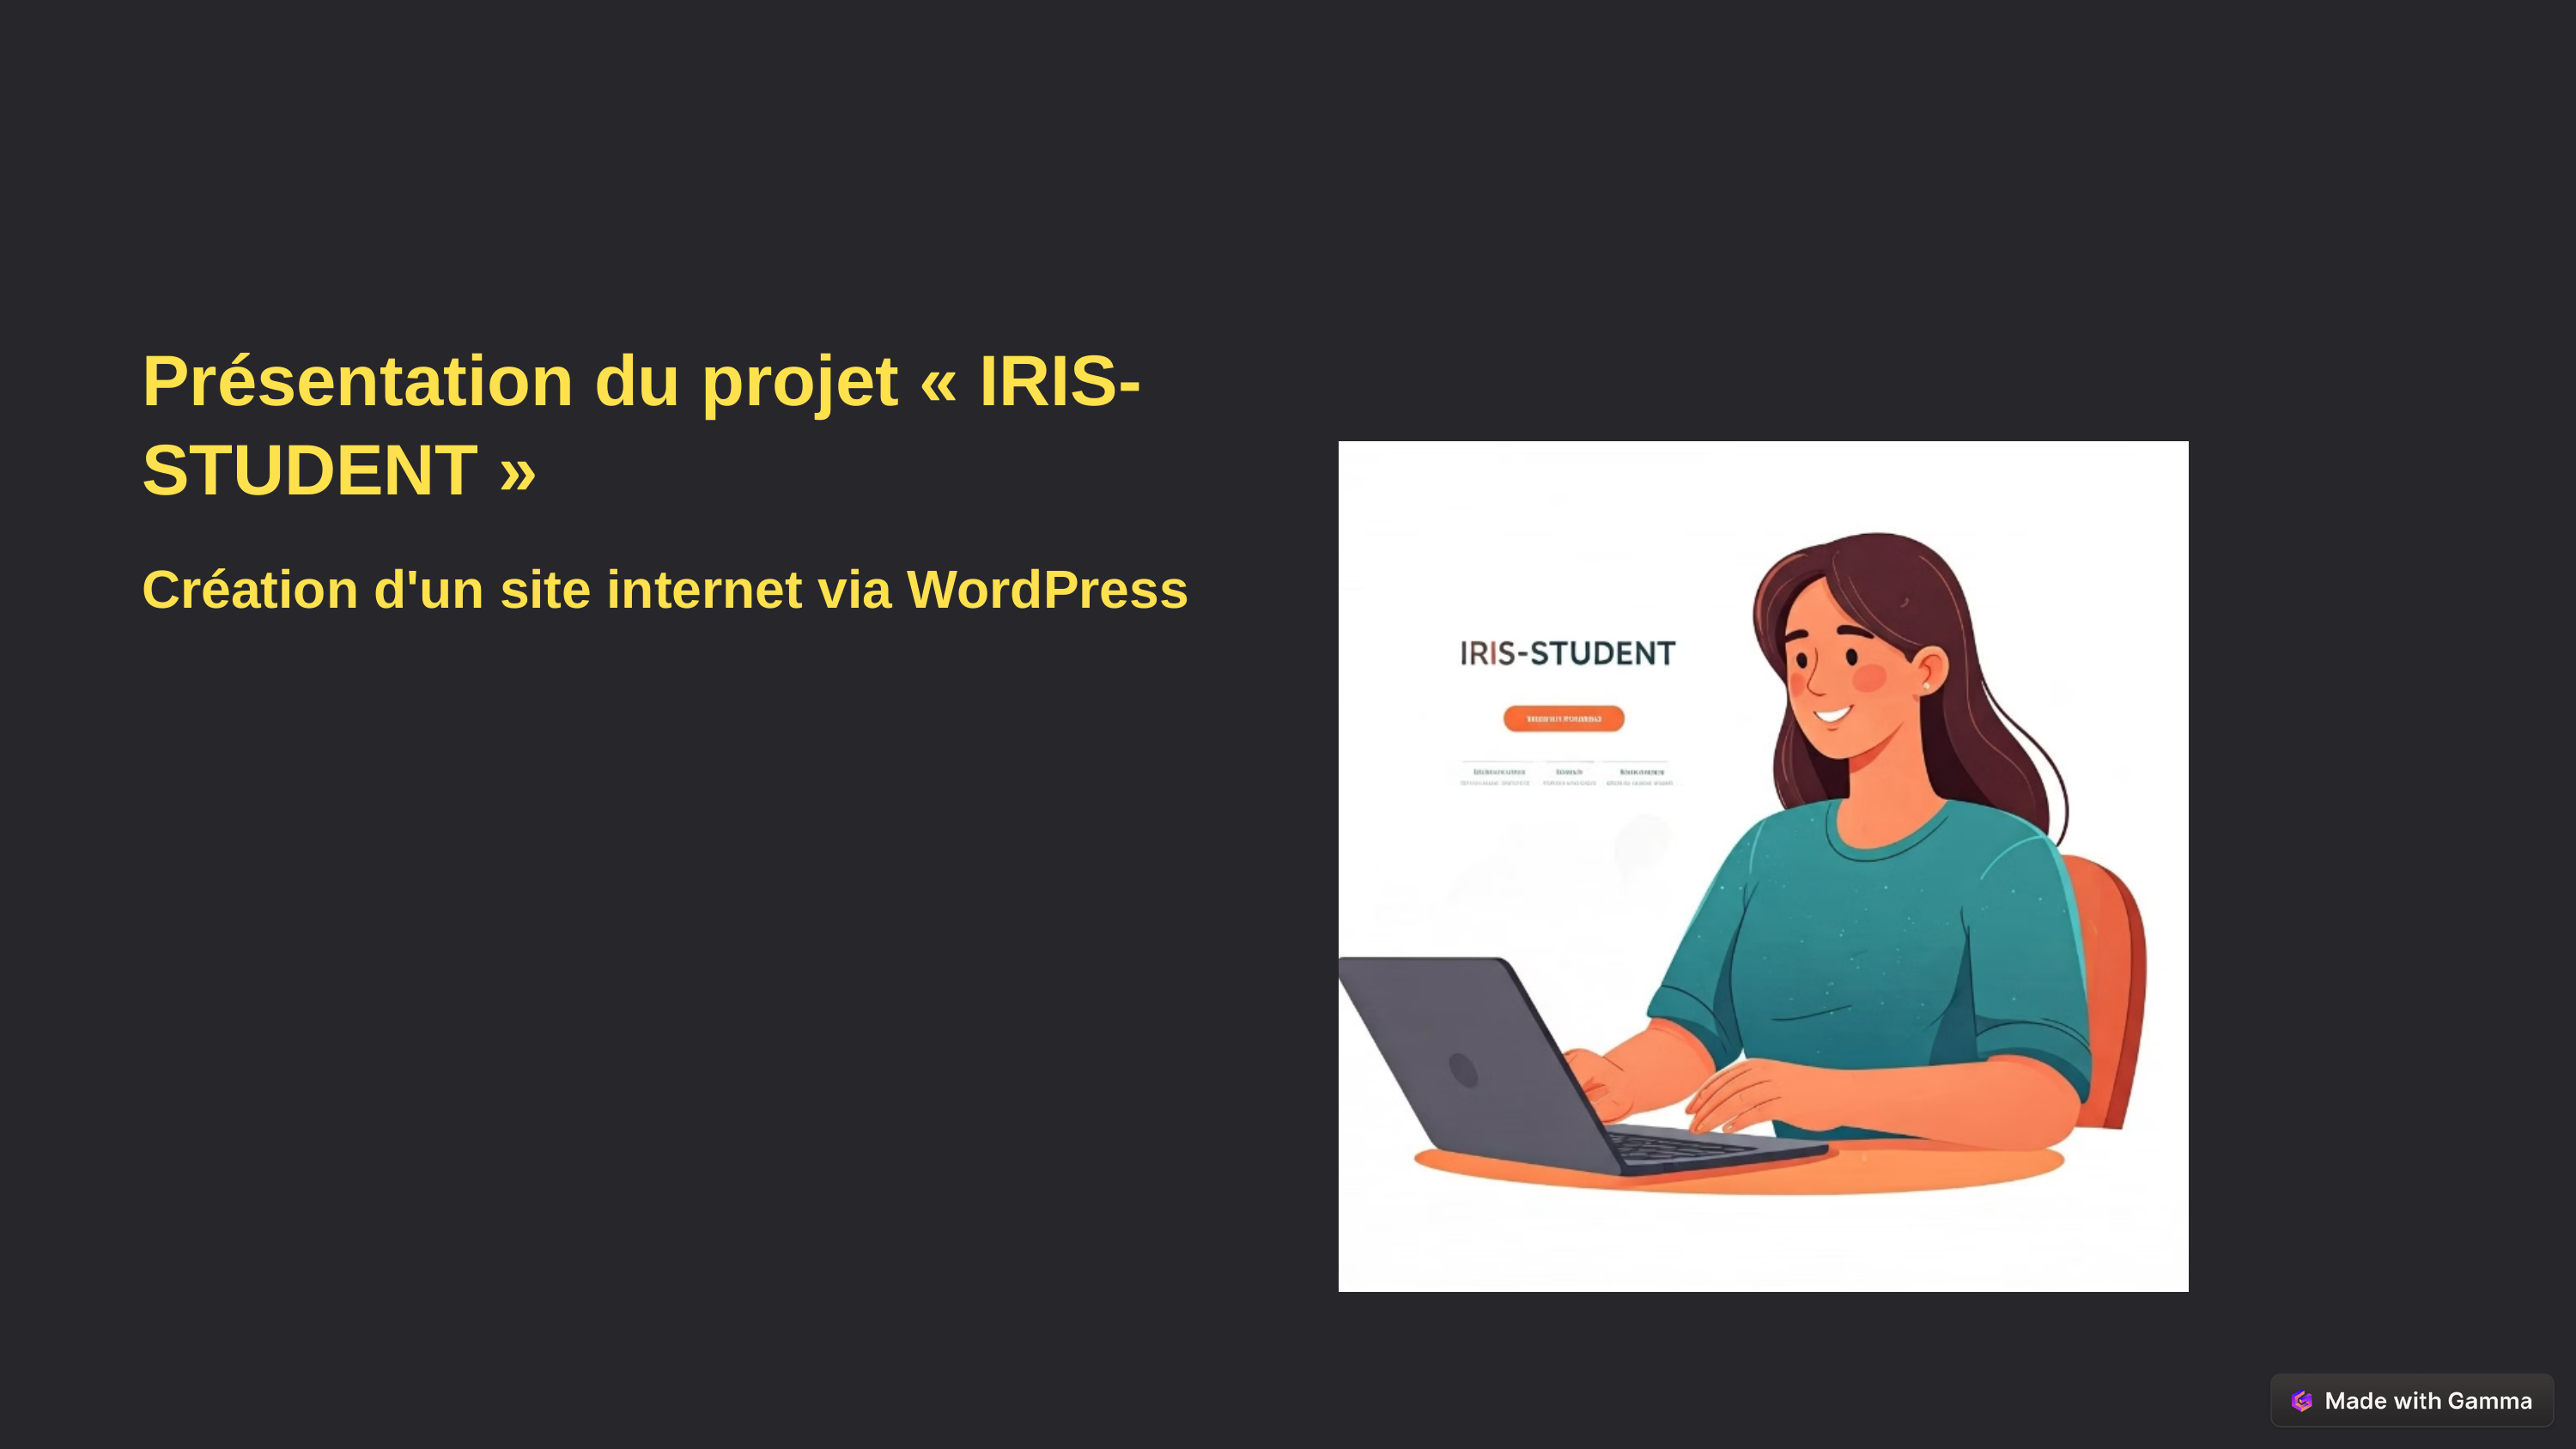

Présentation du projet « IRIS-STUDENT »

Création d'un site internet via WordPress